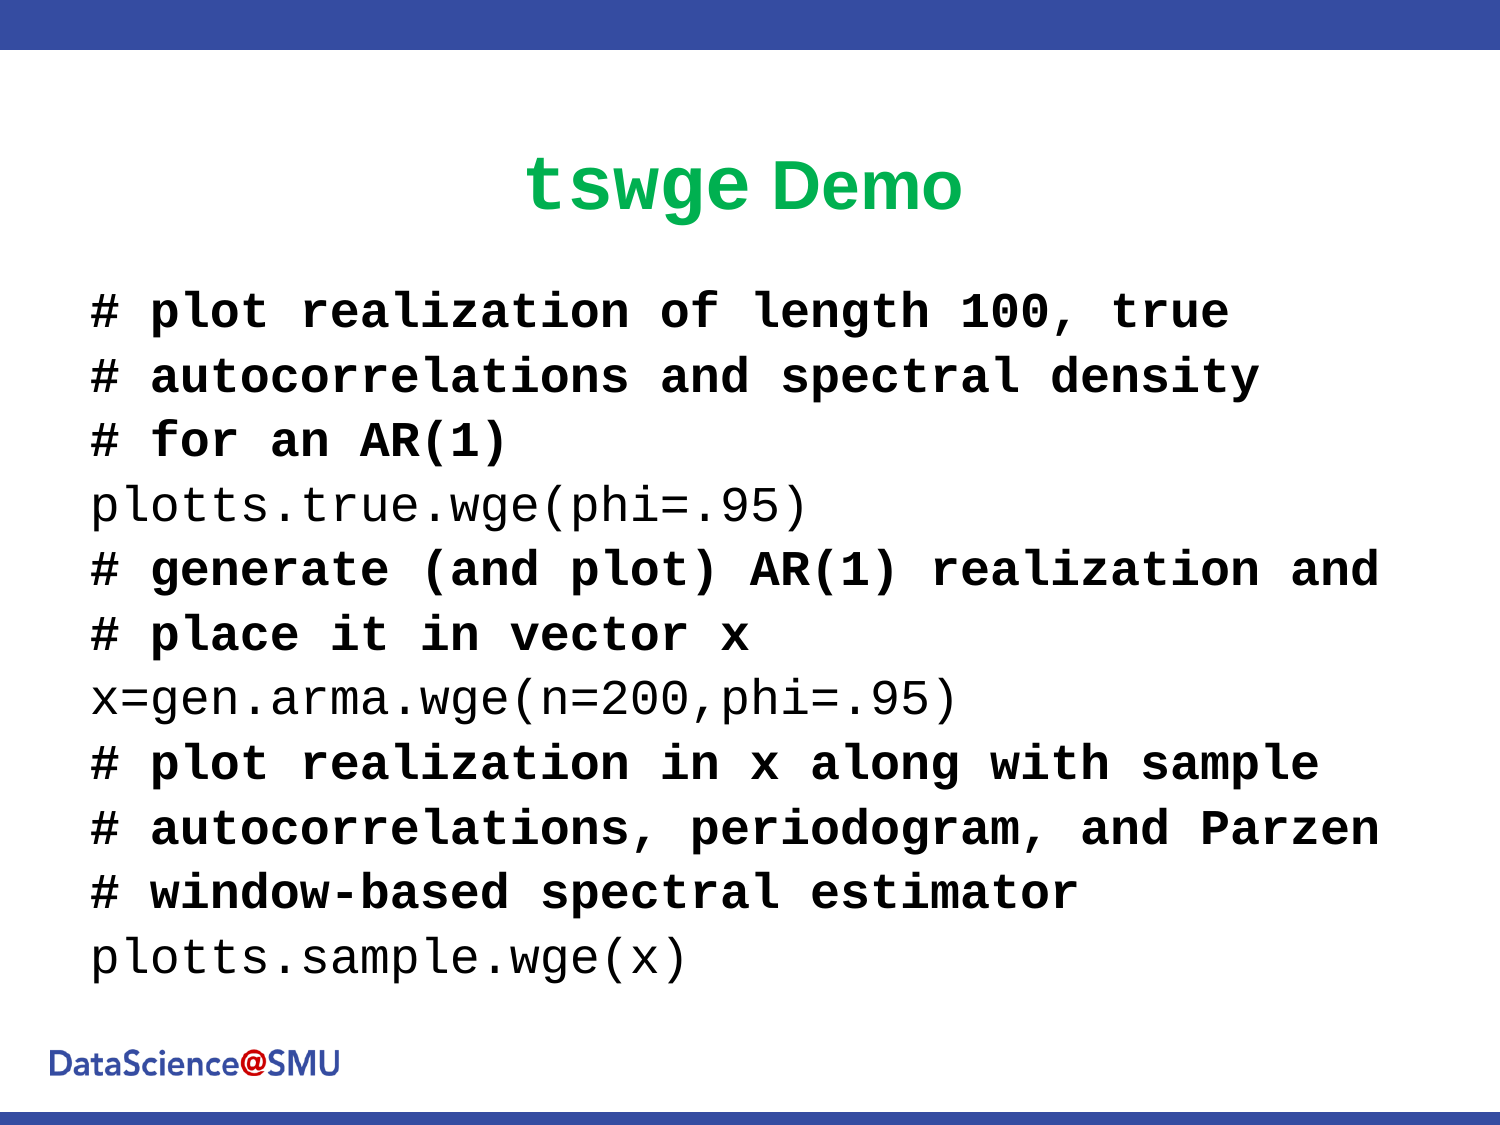

tswge Demo
# plot realization of length 100, true
# autocorrelations and spectral density
# for an AR(1)
plotts.true.wge(phi=.95)
# generate (and plot) AR(1) realization and # place it in vector x
x=gen.arma.wge(n=200,phi=.95)
# plot realization in x along with sample
# autocorrelations, periodogram, and Parzen # window-based spectral estimator
plotts.sample.wge(x)